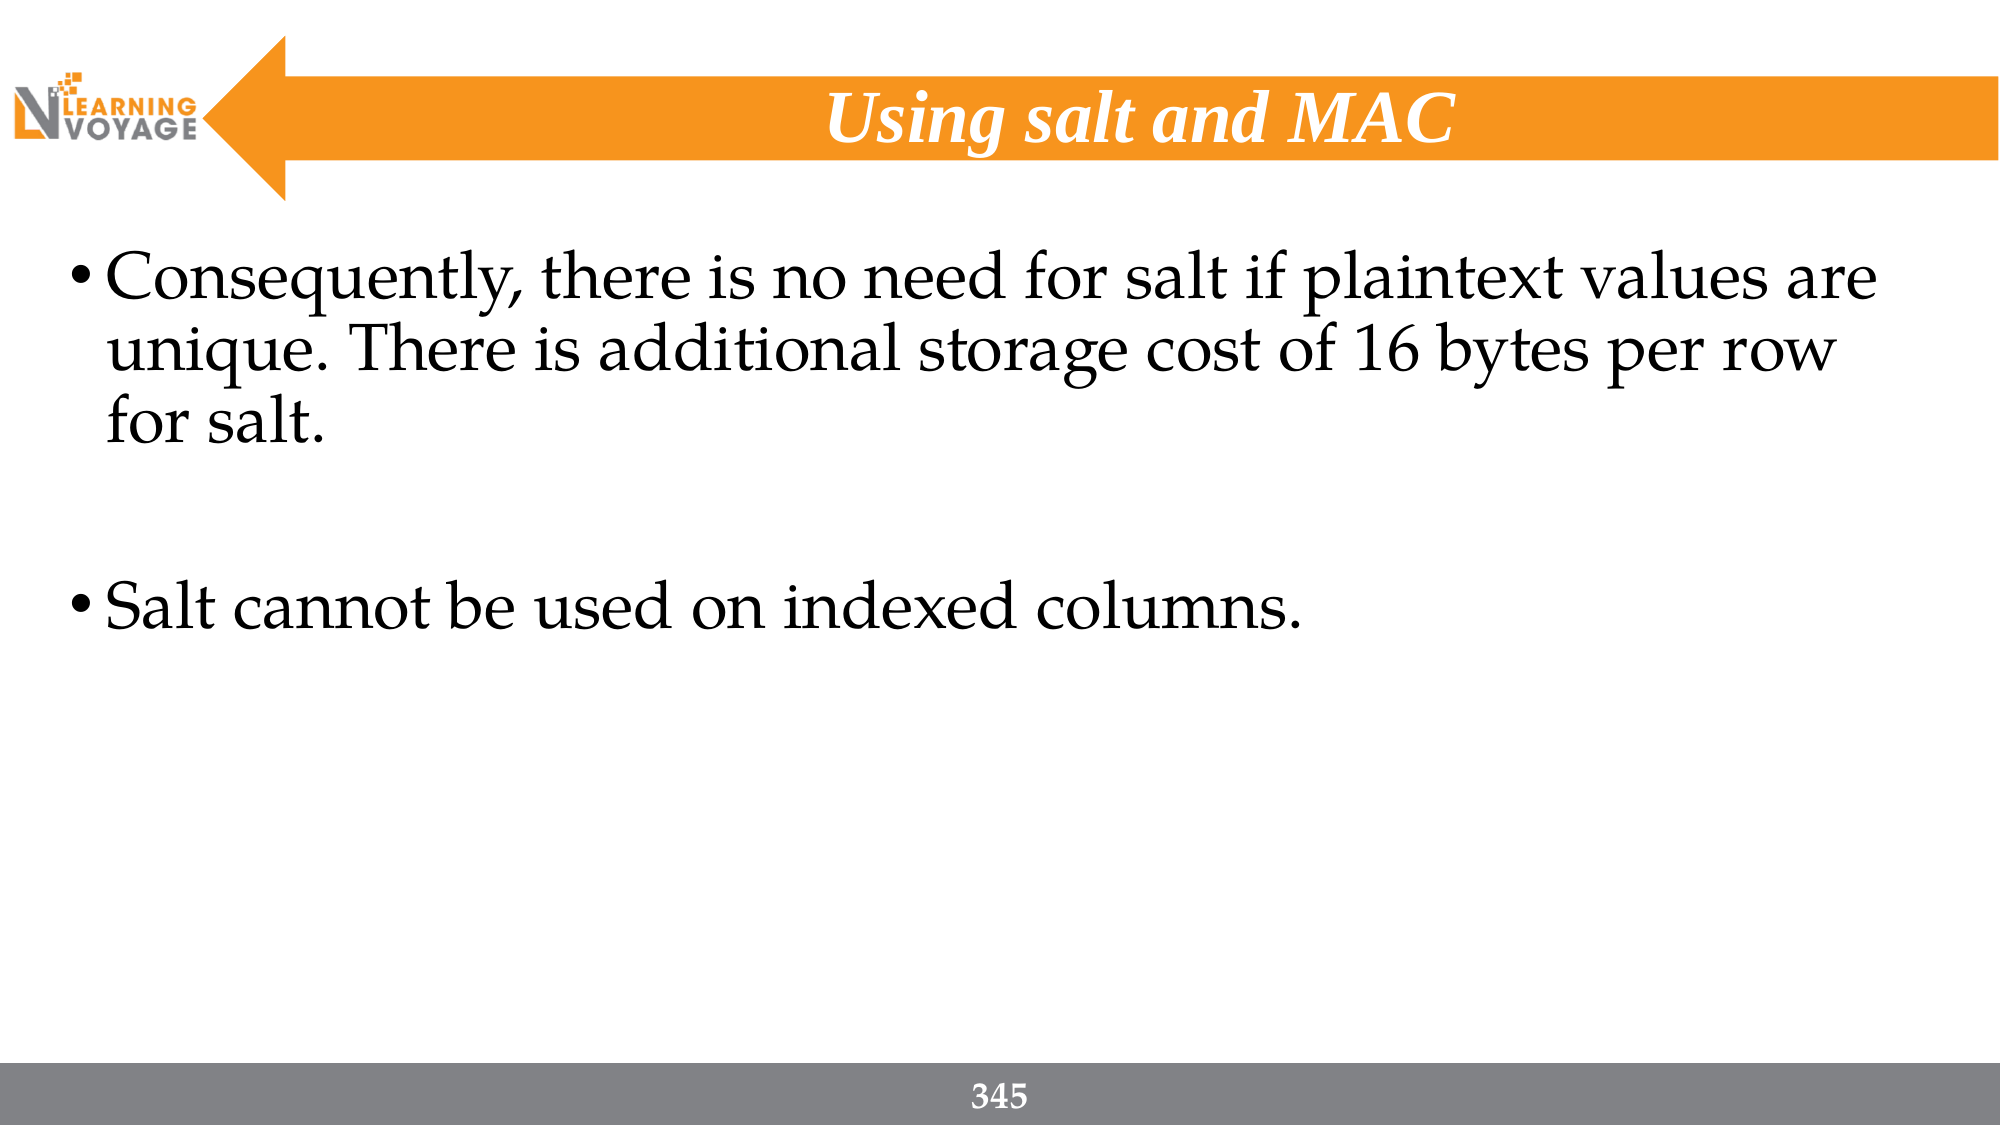

# Using salt and MAC
Consequently, there is no need for salt if plaintext values are unique. There is additional storage cost of 16 bytes per row for salt.

Salt cannot be used on indexed columns.
345